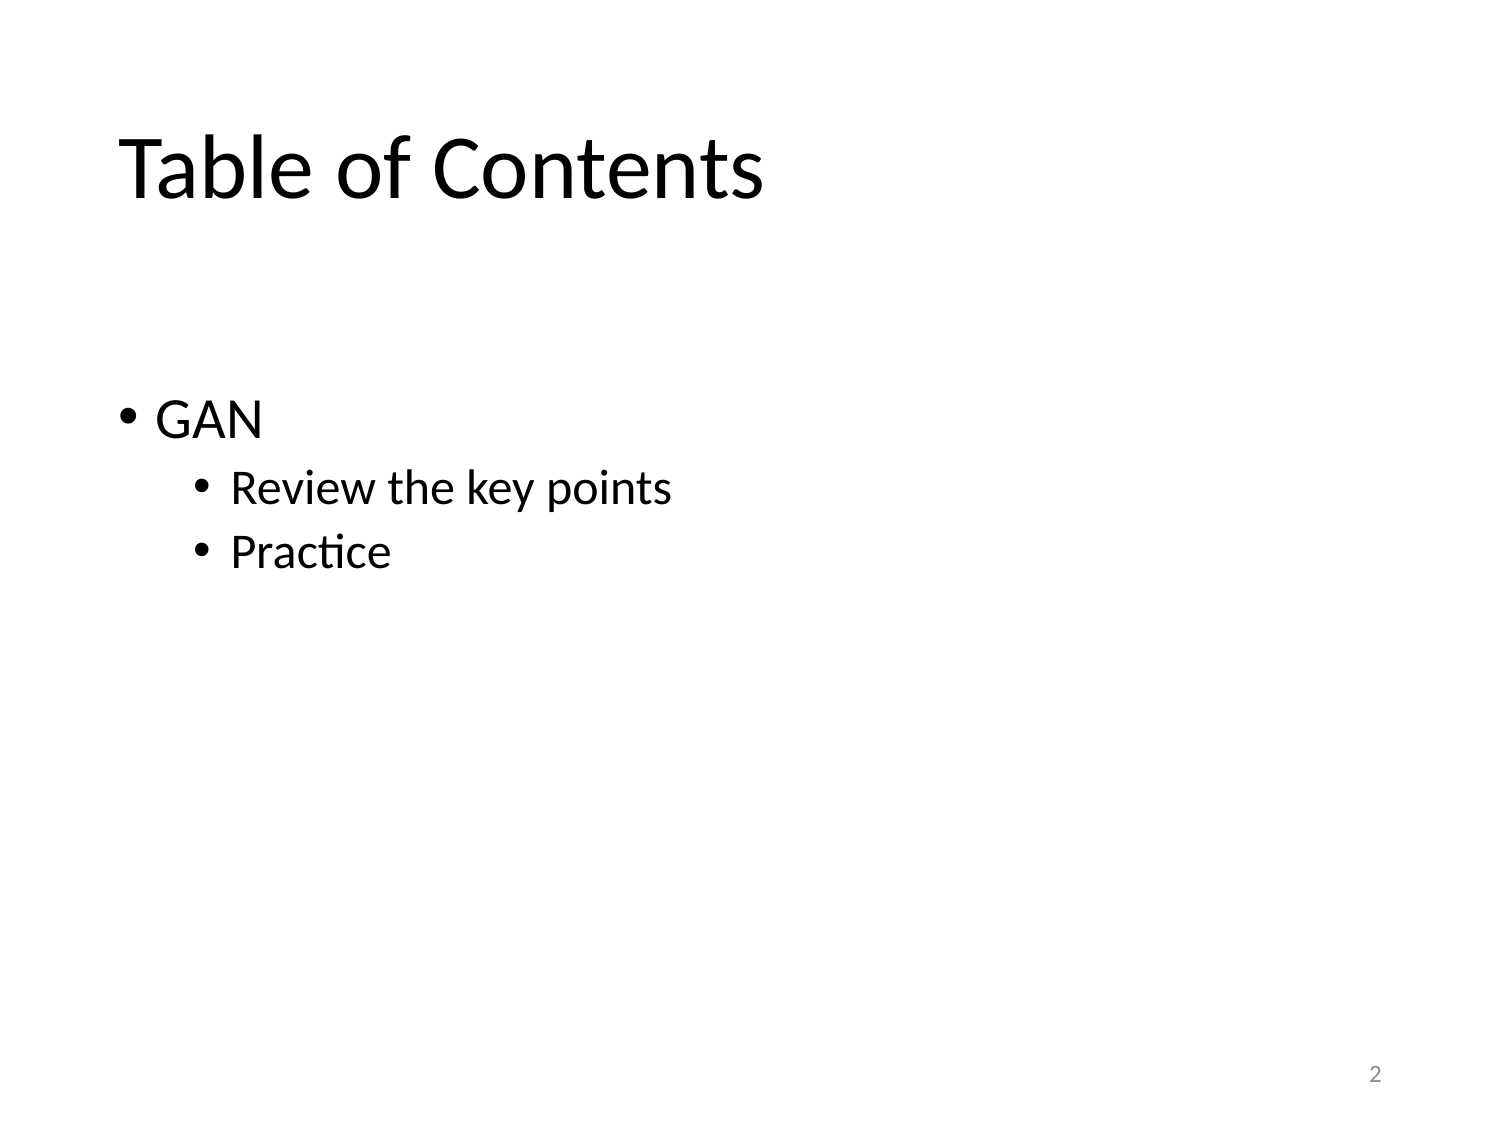

# Table of Contents

GAN
Review the key points
Practice
2